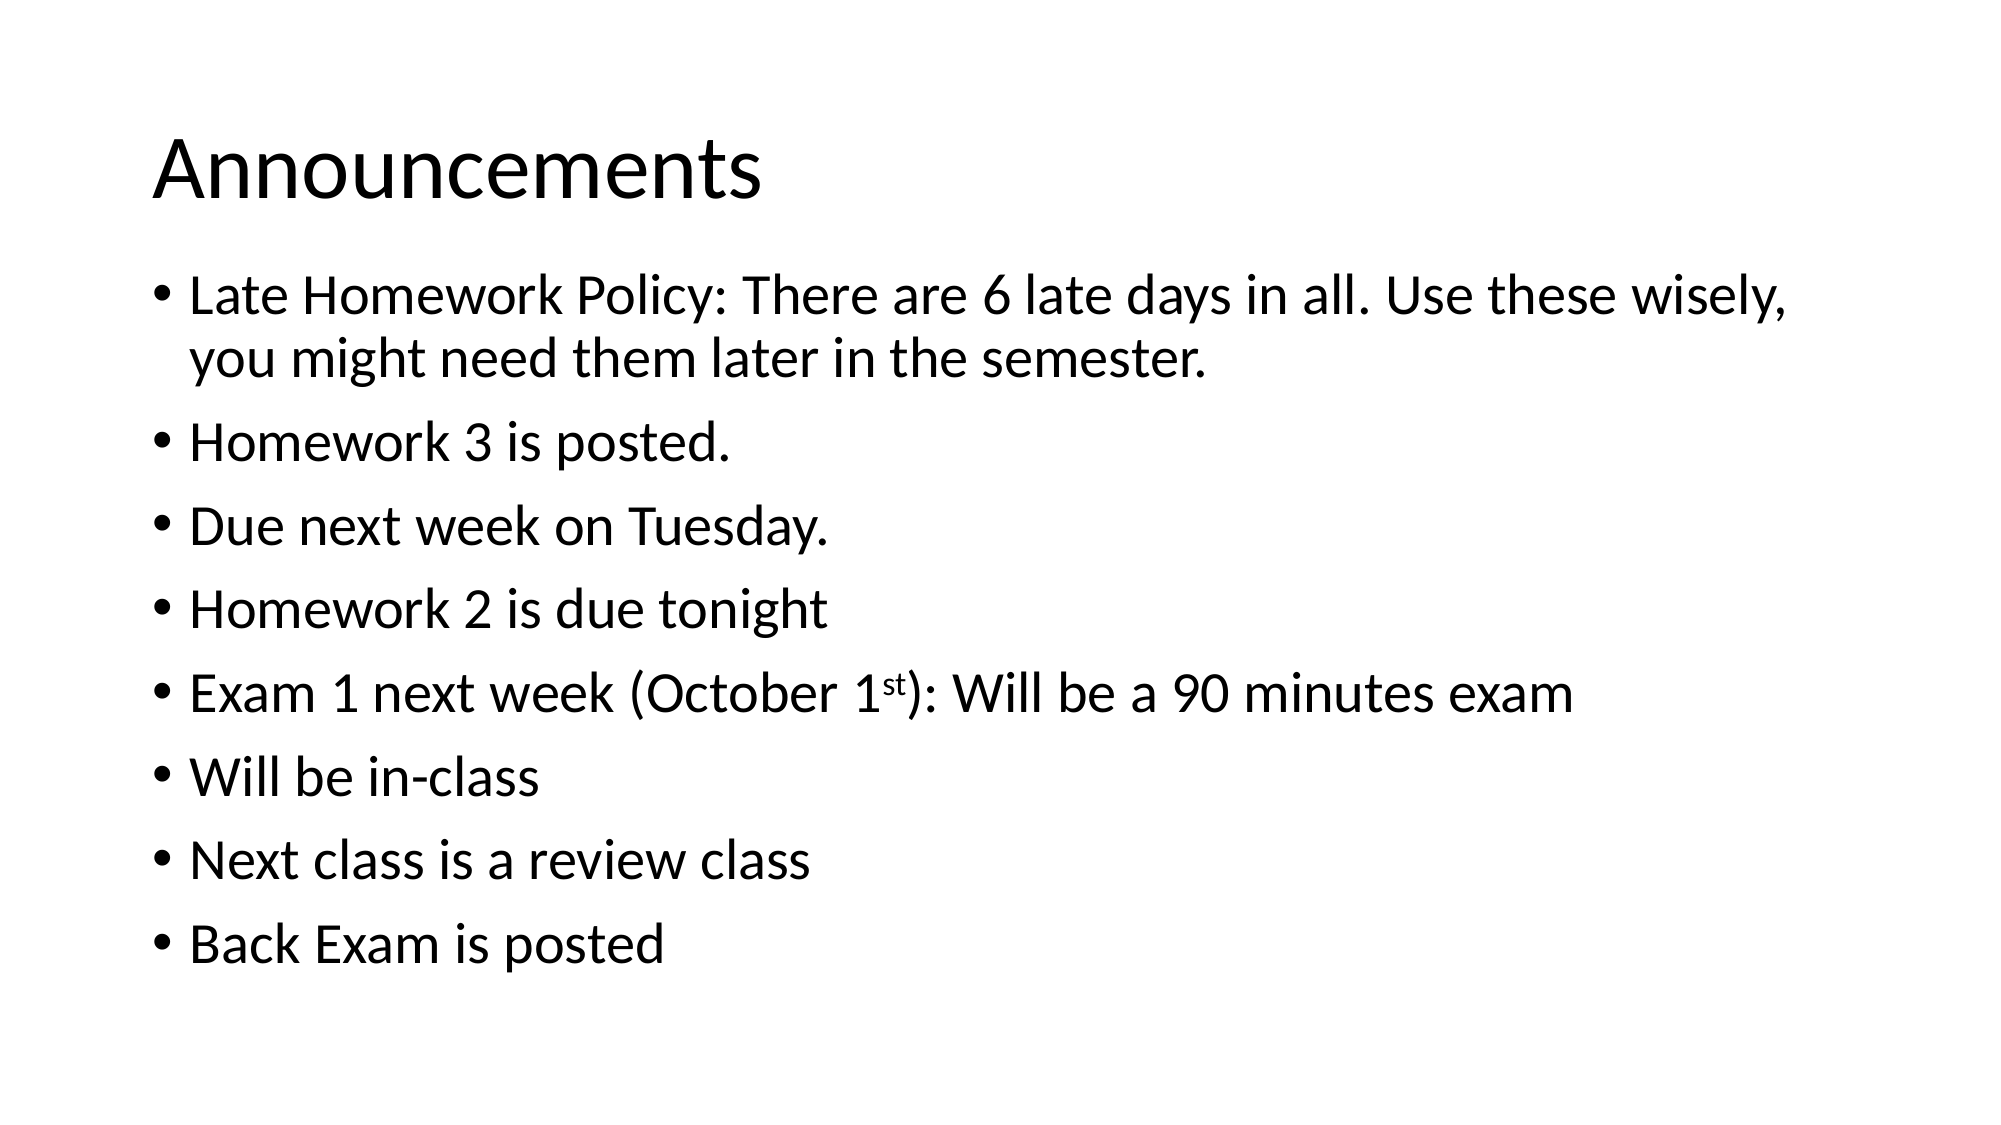

# Announcements
Late Homework Policy: There are 6 late days in all. Use these wisely, you might need them later in the semester.
Homework 3 is posted.
Due next week on Tuesday.
Homework 2 is due tonight
Exam 1 next week (October 1st): Will be a 90 minutes exam
Will be in-class
Next class is a review class
Back Exam is posted